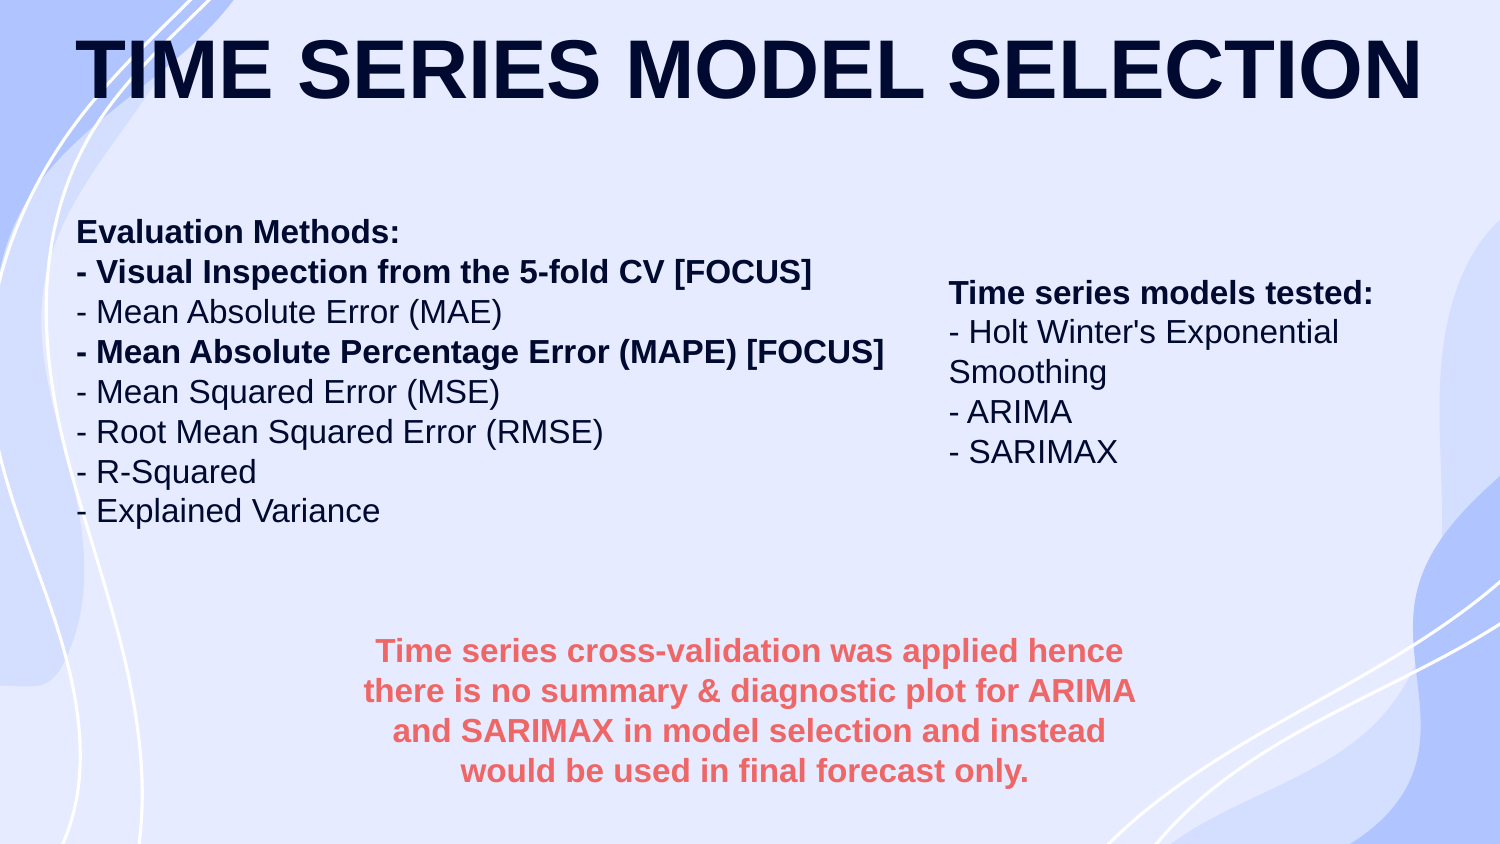

# TIME SERIES MODEL SELECTION
Evaluation Methods:
- Visual Inspection from the 5-fold CV [FOCUS]
- Mean Absolute Error (MAE)
- Mean Absolute Percentage Error (MAPE) [FOCUS]
- Mean Squared Error (MSE)
- Root Mean Squared Error (RMSE)
- R-Squared
- Explained Variance
Time series models tested:
- Holt Winter's Exponential Smoothing
- ARIMA
- SARIMAX
Time series cross-validation was applied hence there is no summary & diagnostic plot for ARIMA and SARIMAX in model selection and instead would be used in final forecast only.